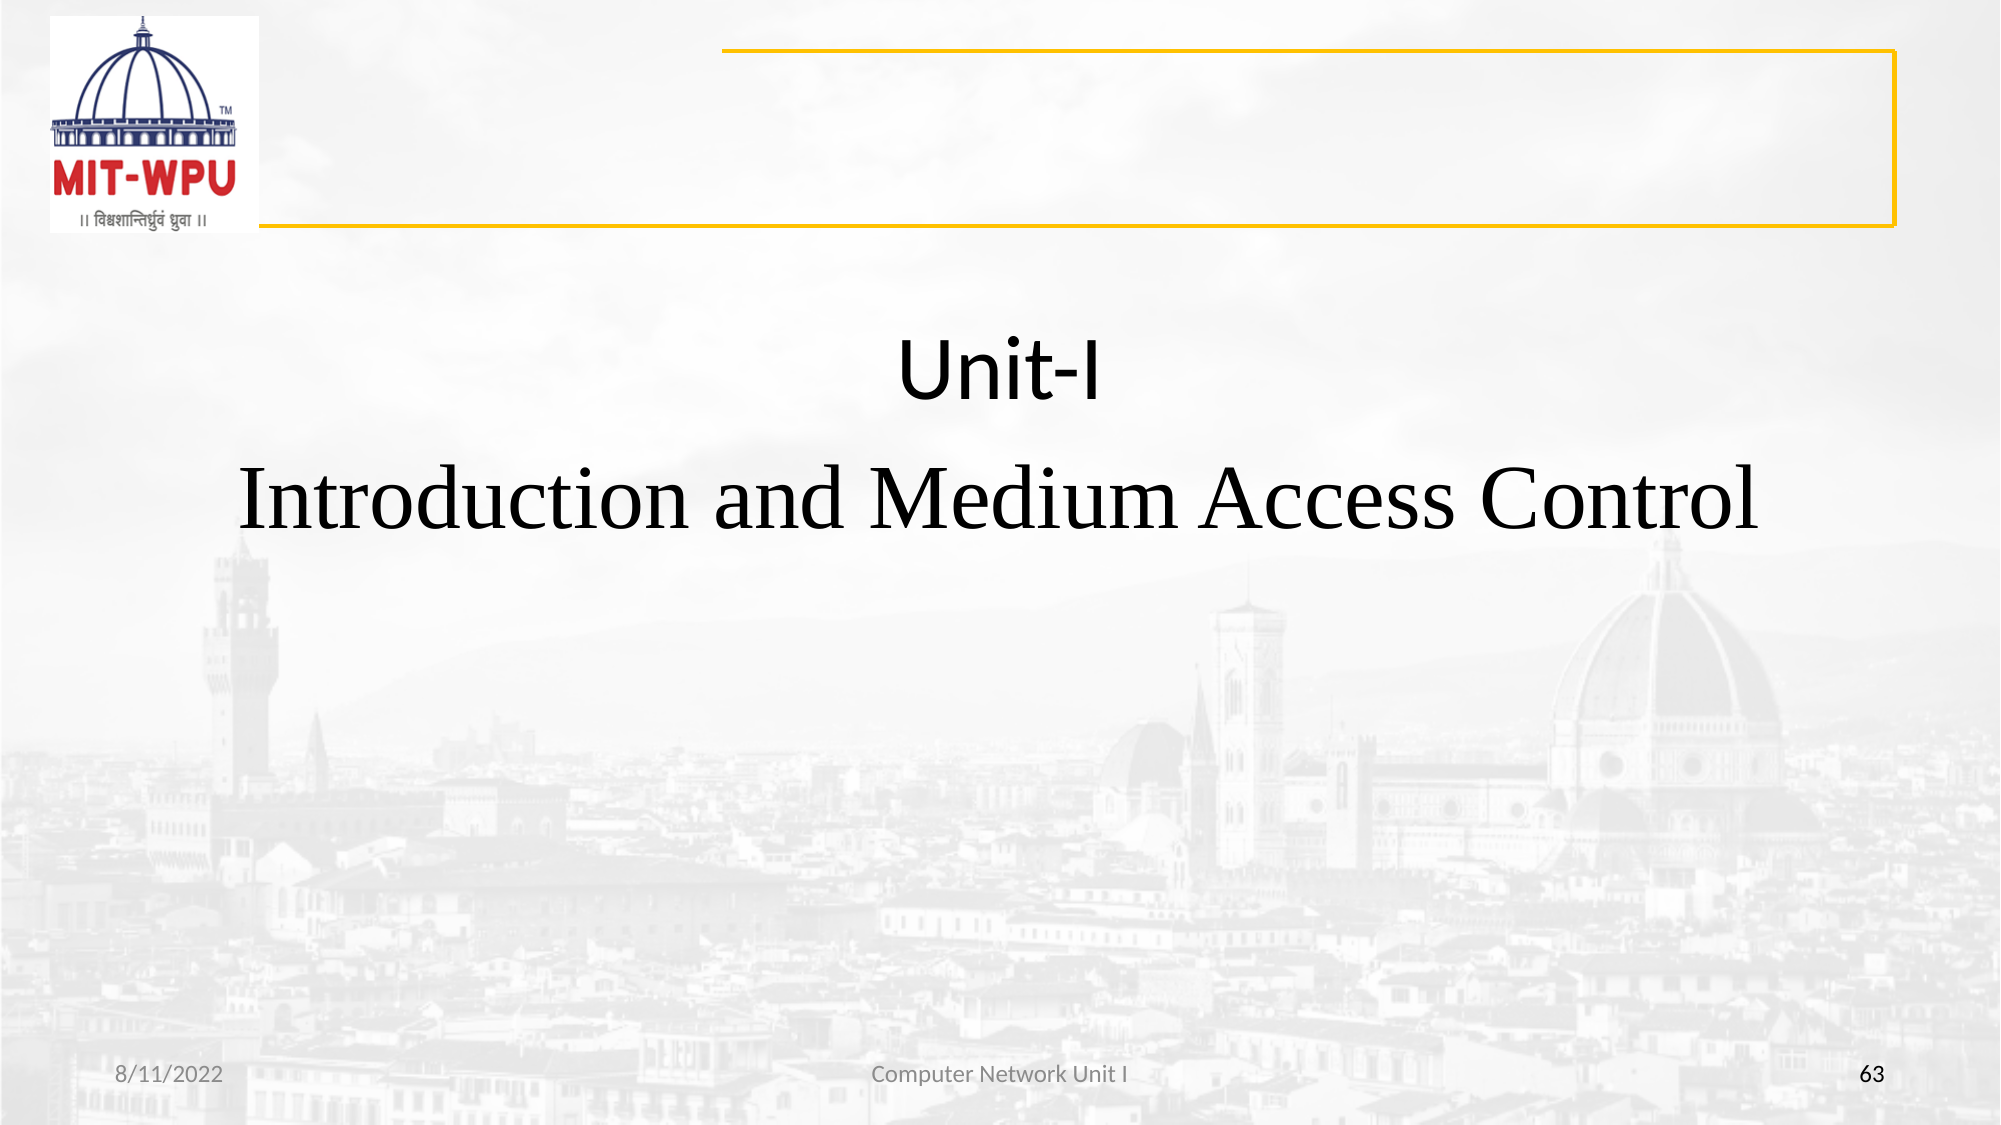

Unit-I
Introduction and Medium Access Control
8/11/2022
Computer Network Unit I
63